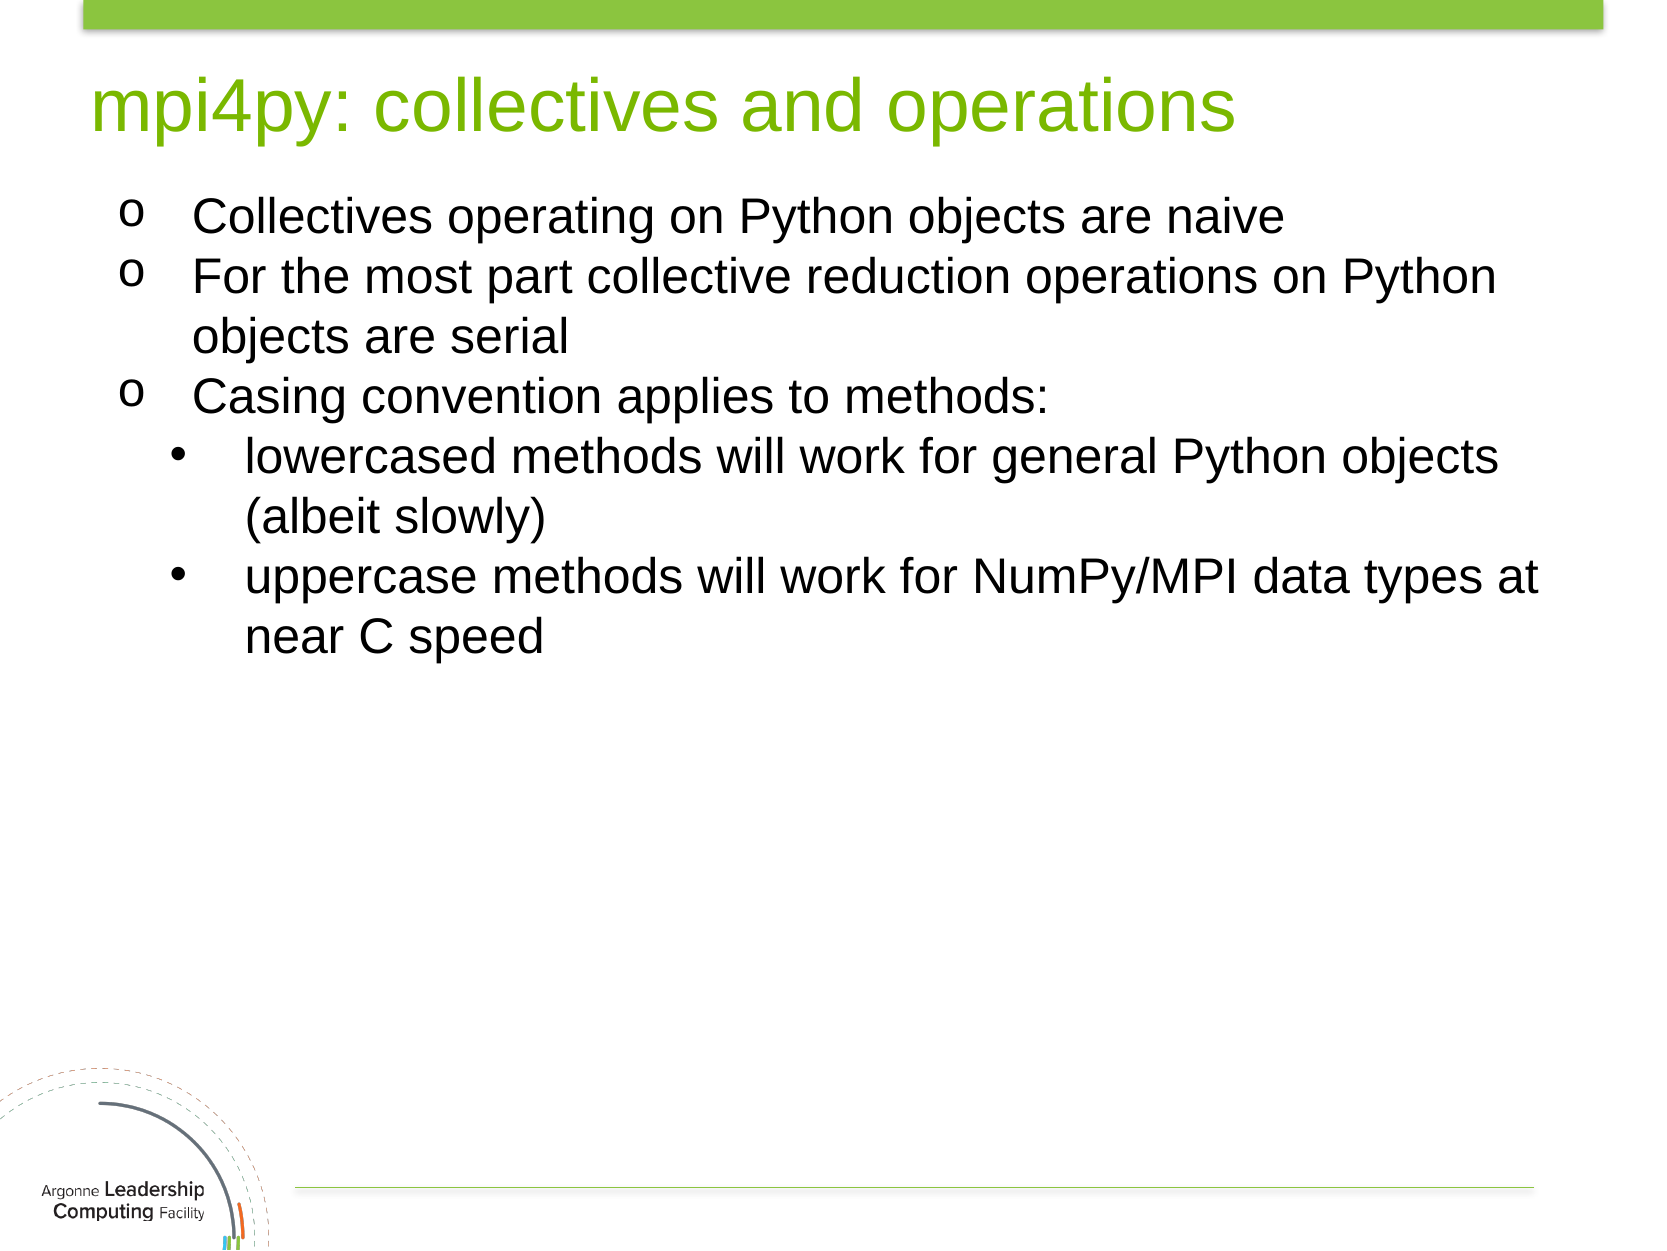

# mpi4py: collectives and operations
Collectives operating on Python objects are naive
For the most part collective reduction operations on Python objects are serial
Casing convention applies to methods:
lowercased methods will work for general Python objects (albeit slowly)
uppercase methods will work for NumPy/MPI data types at near C speed